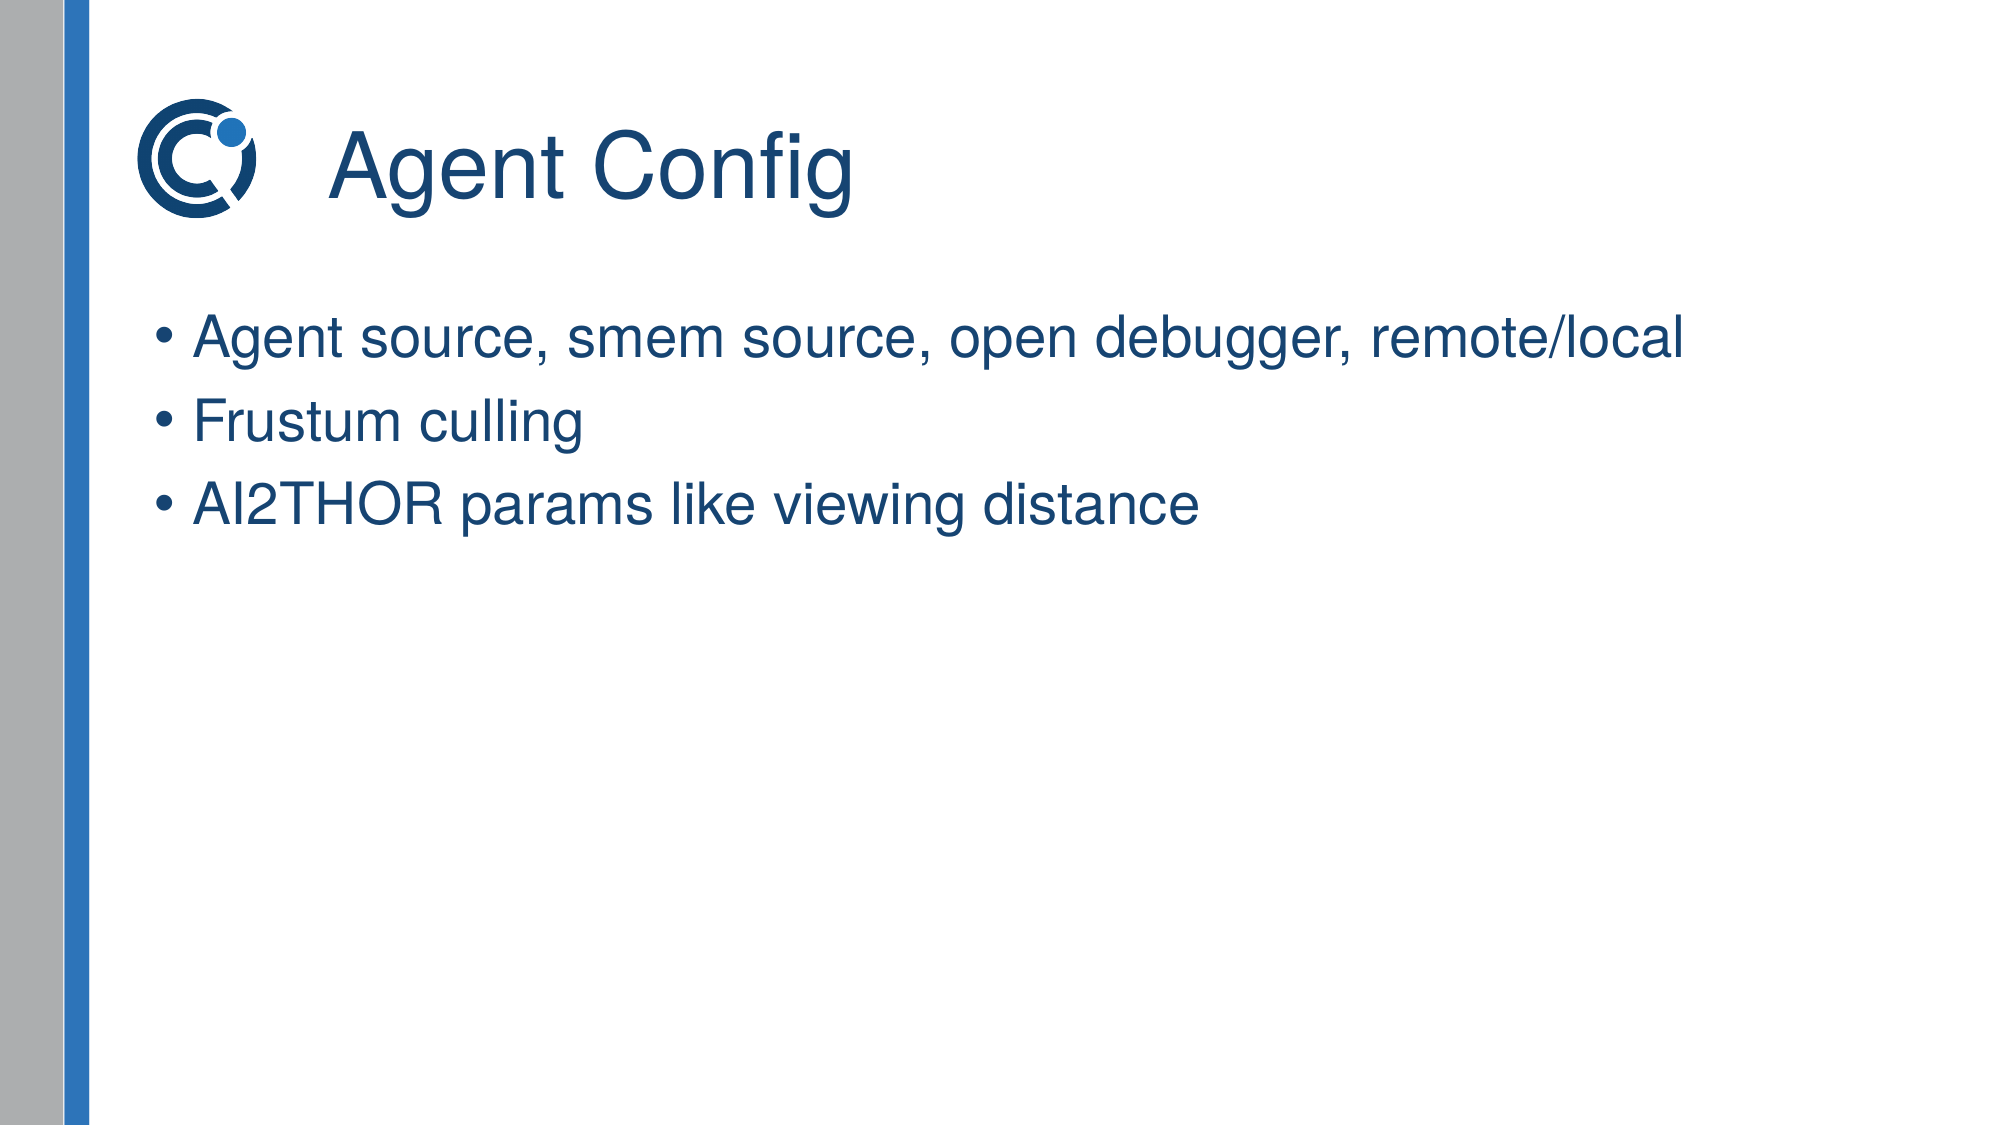

# Agent Config
Agent source, smem source, open debugger, remote/local
Frustum culling
AI2THOR params like viewing distance